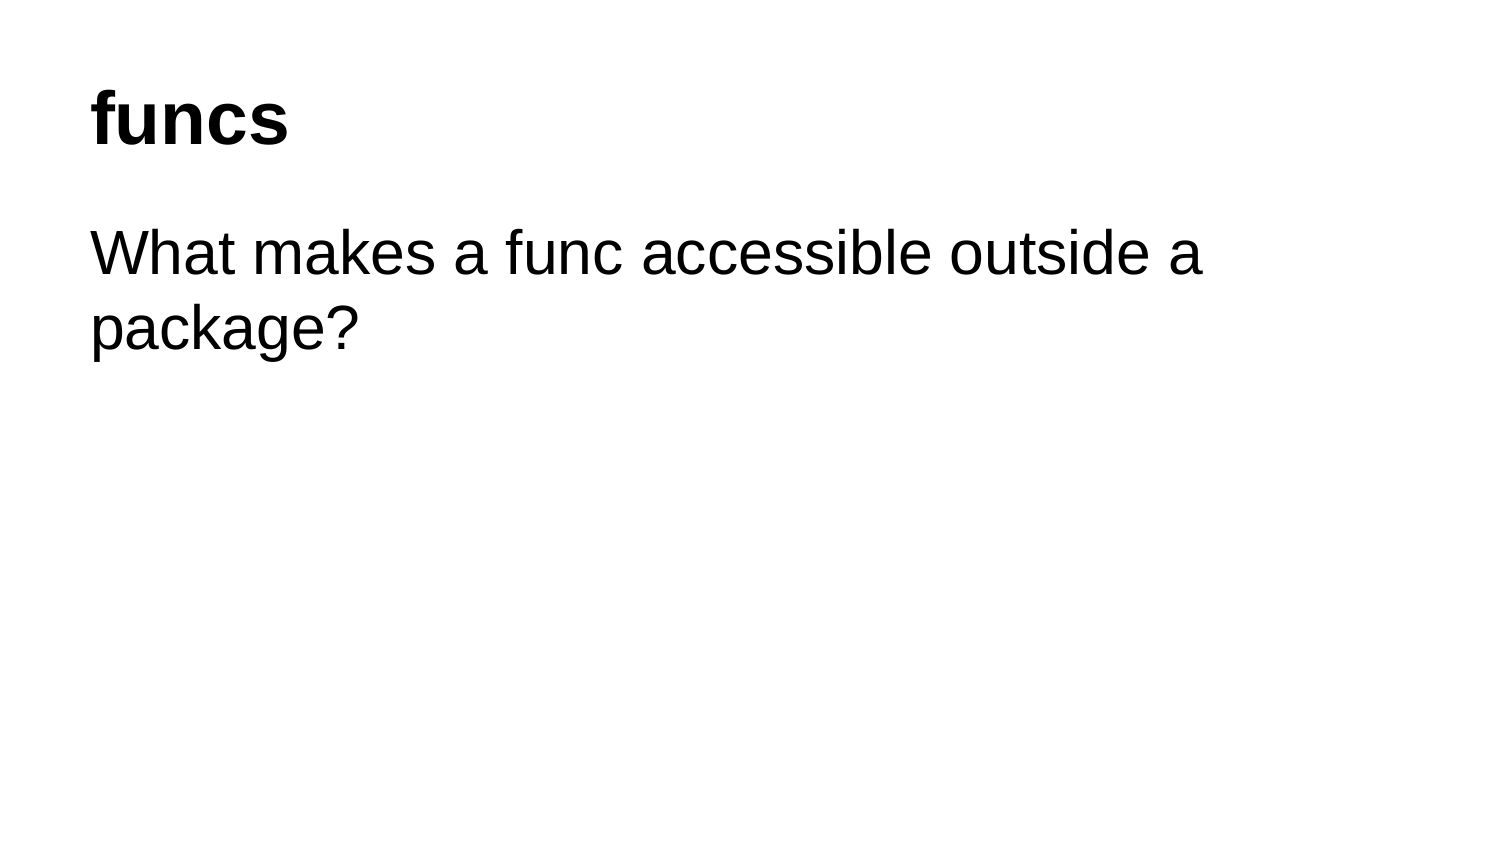

# funcs
What makes a func accessible outside a package?